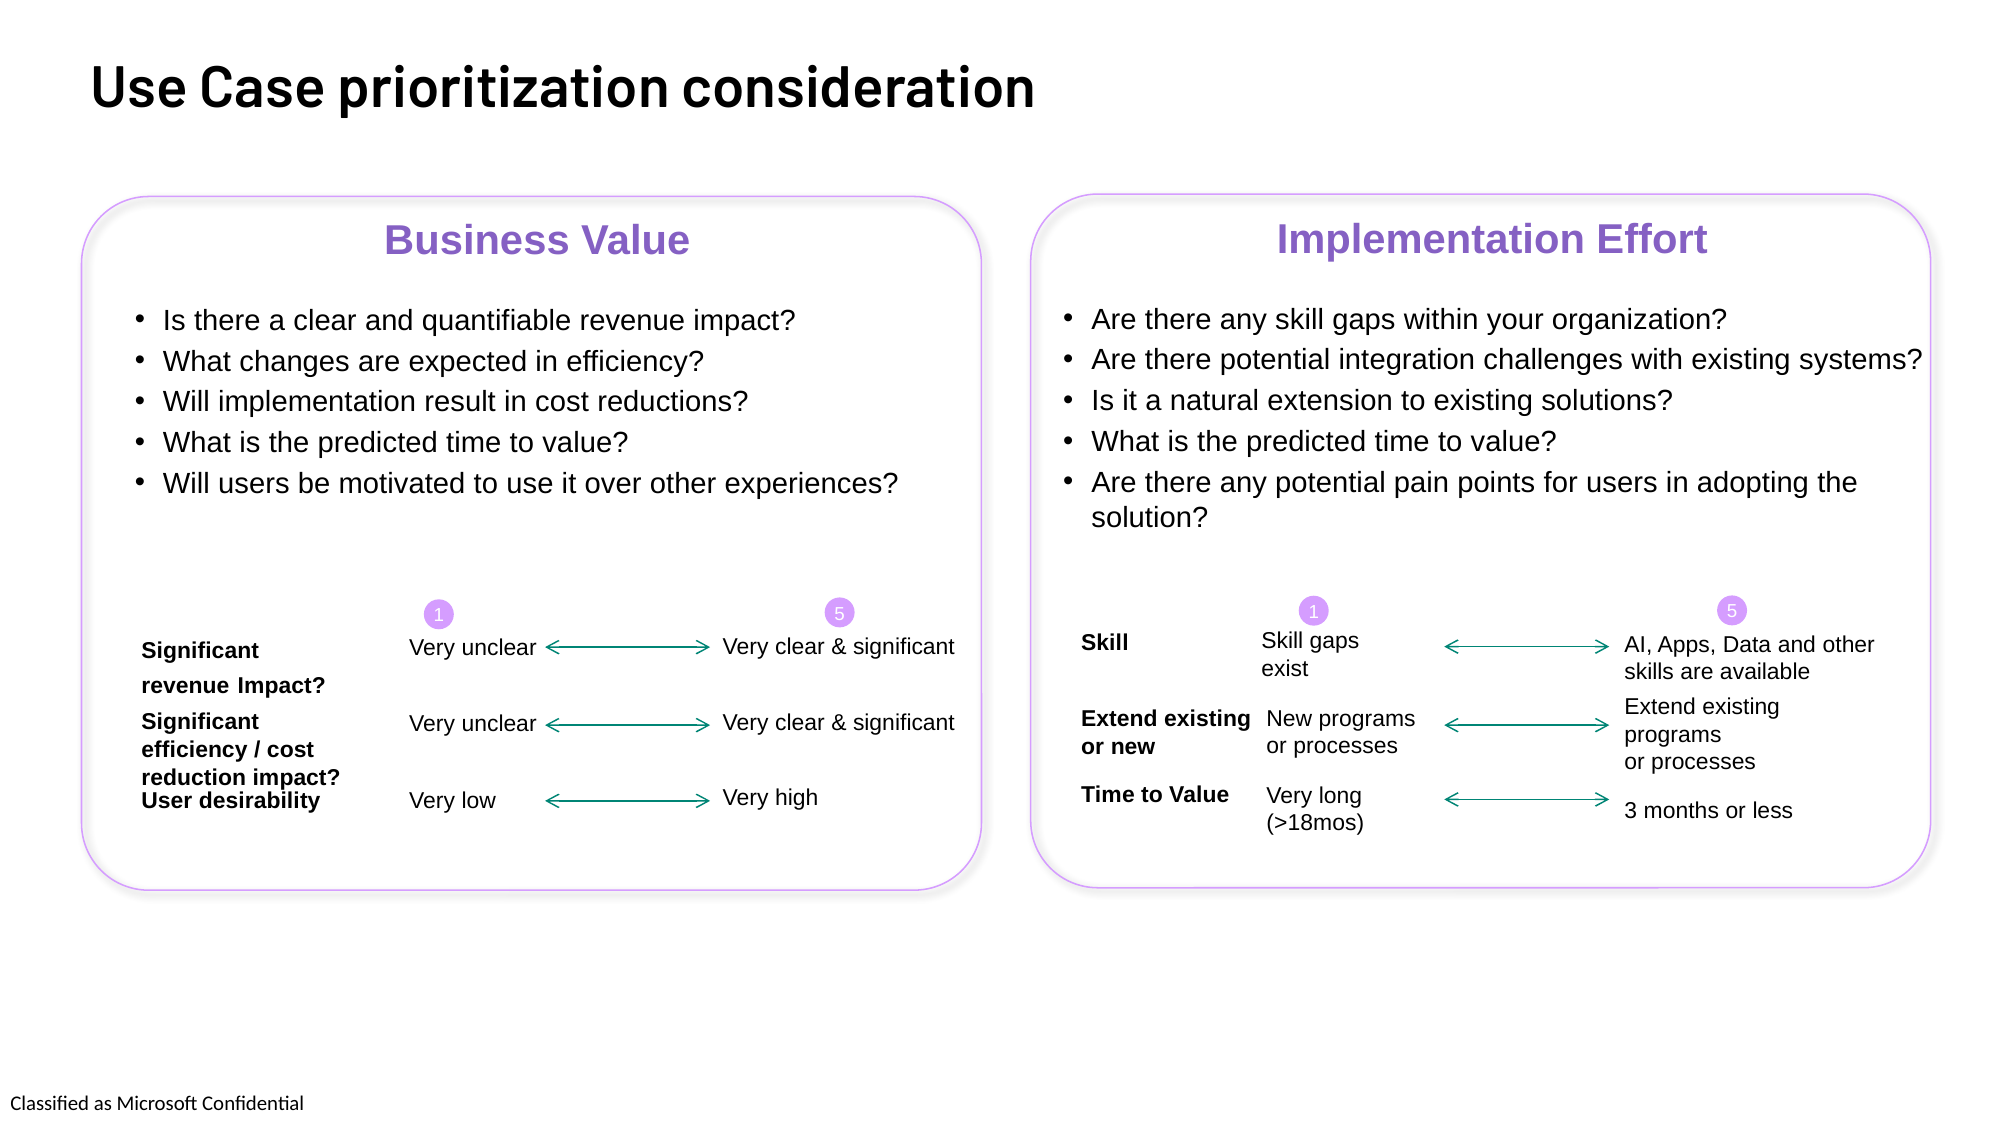

Use Case prioritization consideration

Implementation Effort

Are there any skill gaps within your organization?
Are there potential integration challenges with existing systems?
Is it a natural extension to existing solutions?
What is the predicted time to value?
Are there any potential pain points for users in adopting the solution?
Business Value

Is there a clear and quantifiable revenue impact?
What changes are expected in efficiency?
Will implementation result in cost reductions?
What is the predicted time to value?
Will users be motivated to use it over other experiences?
5
1
5
1
Skill gaps exist
Skill
Significant revenue Impact?
AI, Apps, Data and other skills are available
Very clear & significant
Very unclear
New programs
or processes
Extend existing
or new
Extend existing programs
or processes
Significant efficiency / cost reduction impact?
Very clear & significant
Very unclear
Very long (>18mos)
Time to Value
Very high
Very low
User desirability
3 months or less